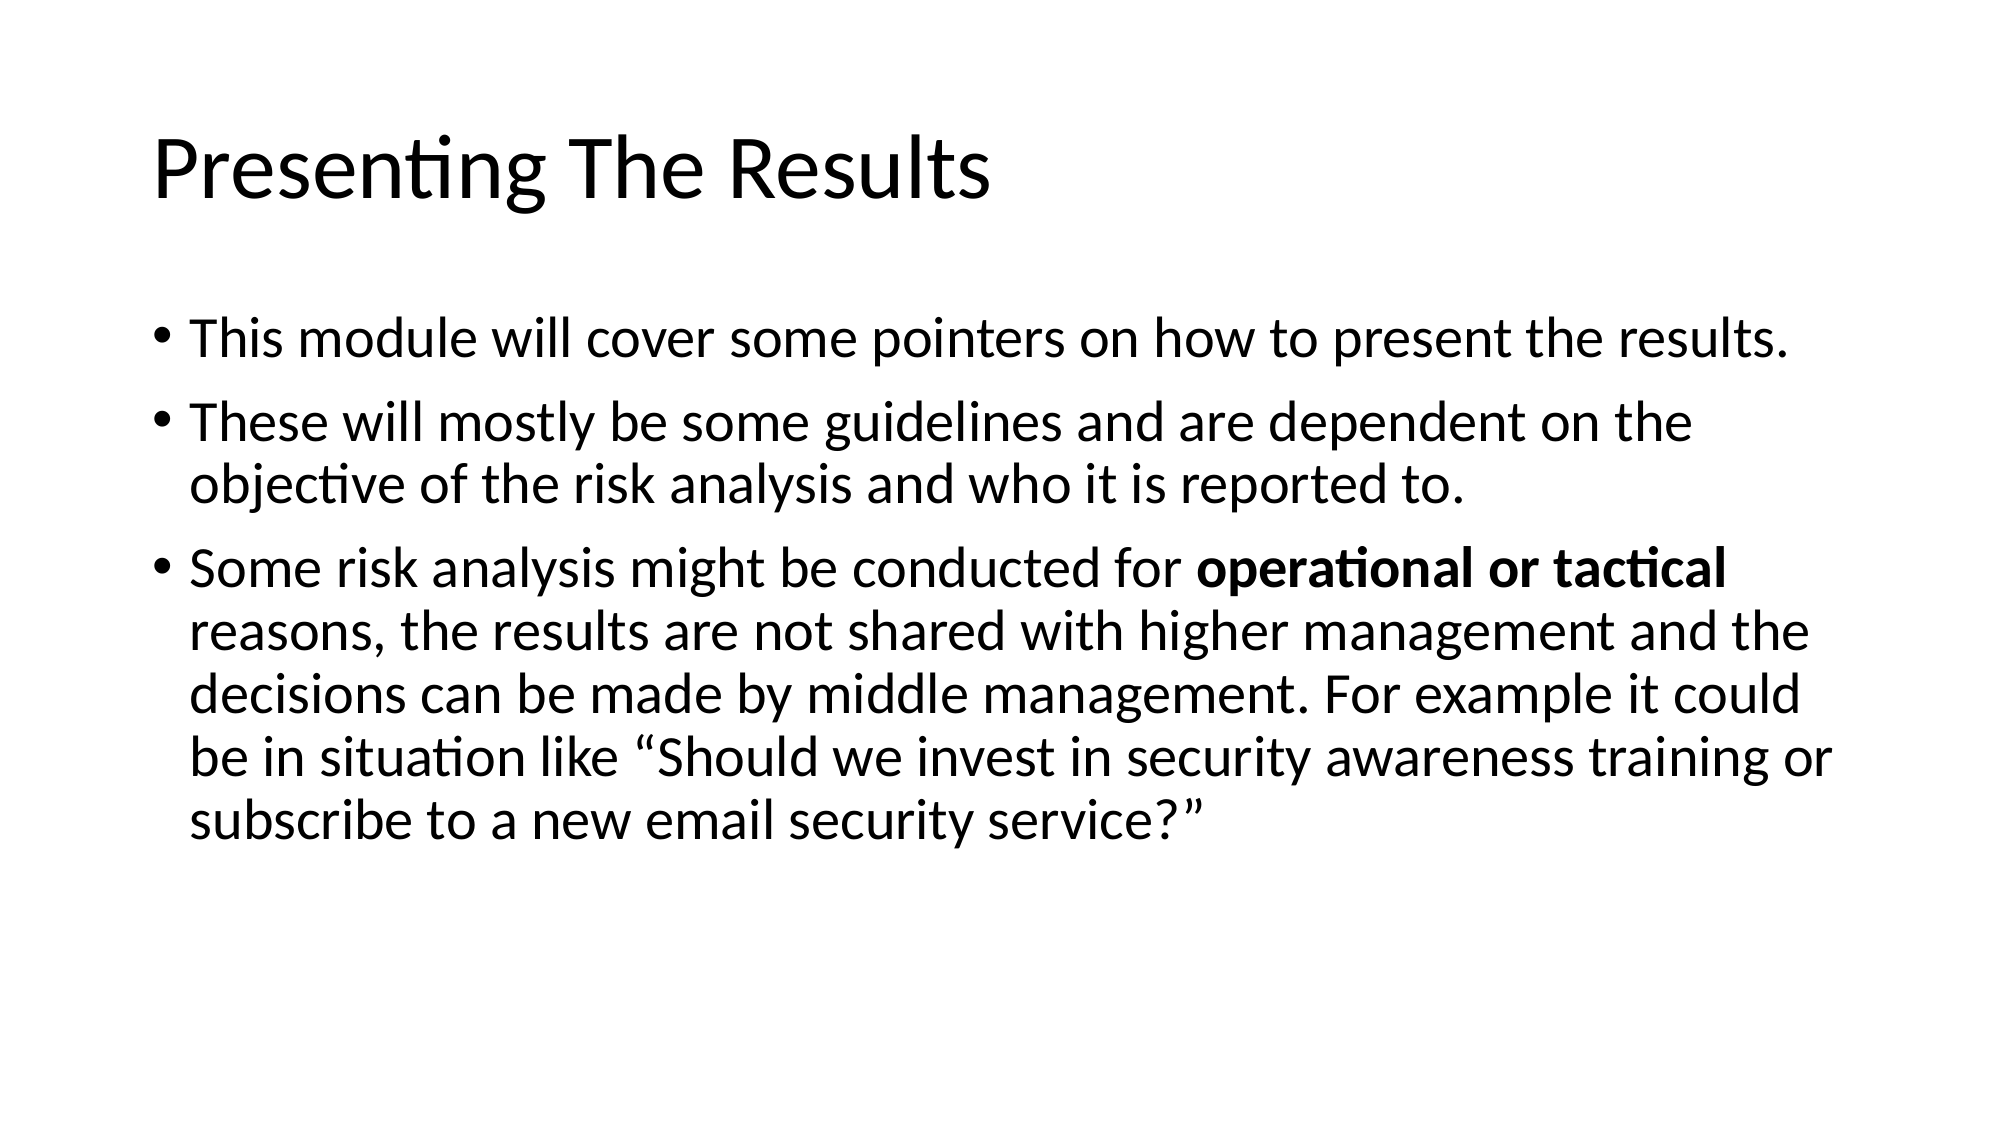

# Presenting The Results
This module will cover some pointers on how to present the results.
These will mostly be some guidelines and are dependent on the objective of the risk analysis and who it is reported to.
Some risk analysis might be conducted for operational or tactical reasons, the results are not shared with higher management and the decisions can be made by middle management. For example it could be in situation like “Should we invest in security awareness training or subscribe to a new email security service?”